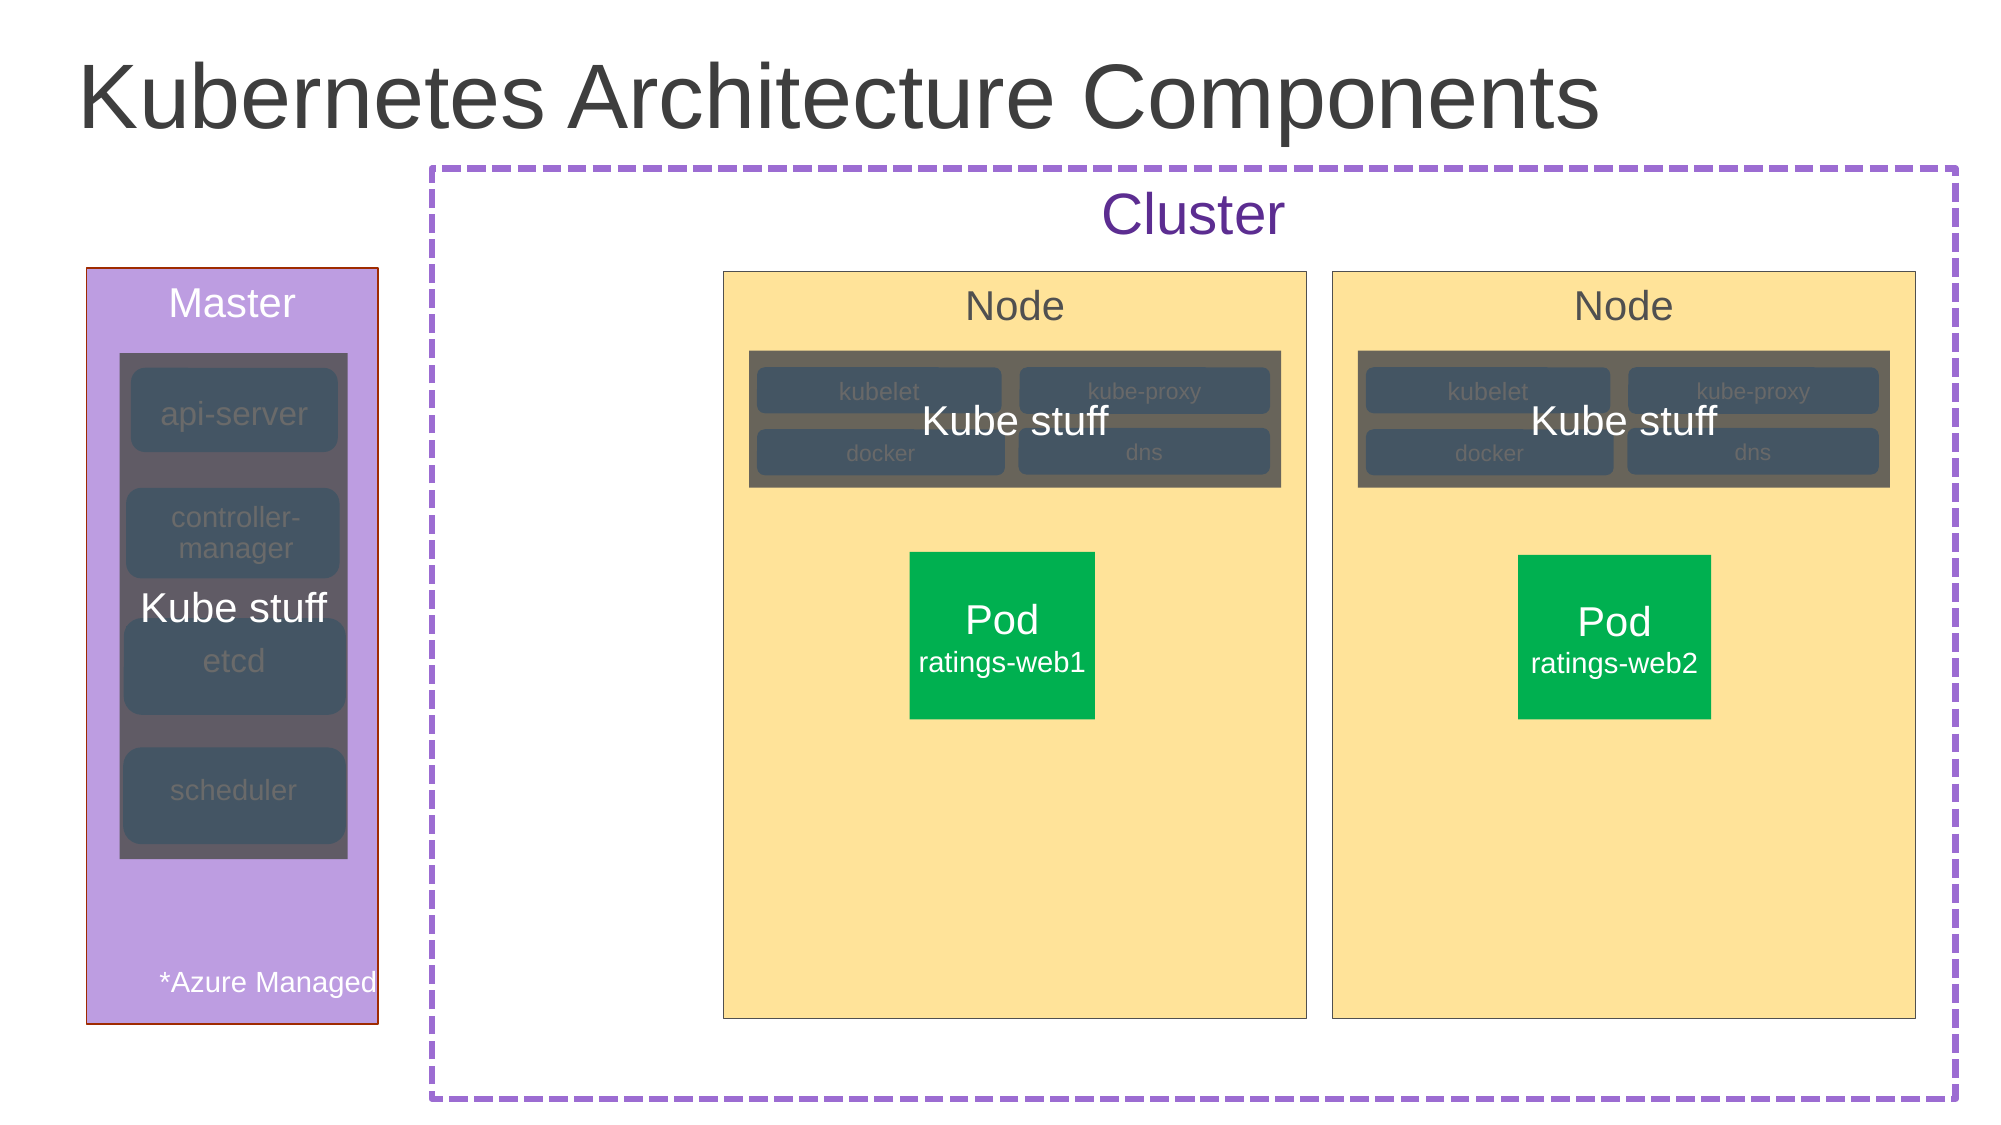

Kubernetes Architecture Components
Cluster
Master
Node
Node
Kube stuff
Kube stuff
Kube stuff
kube-proxy
kube-proxy
kubelet
kubelet

api-server
dns
dns
docker
docker
controller-manager

Pod
ratings-web1
Pod
ratings-web2

etcd

scheduler
*Azure Managed